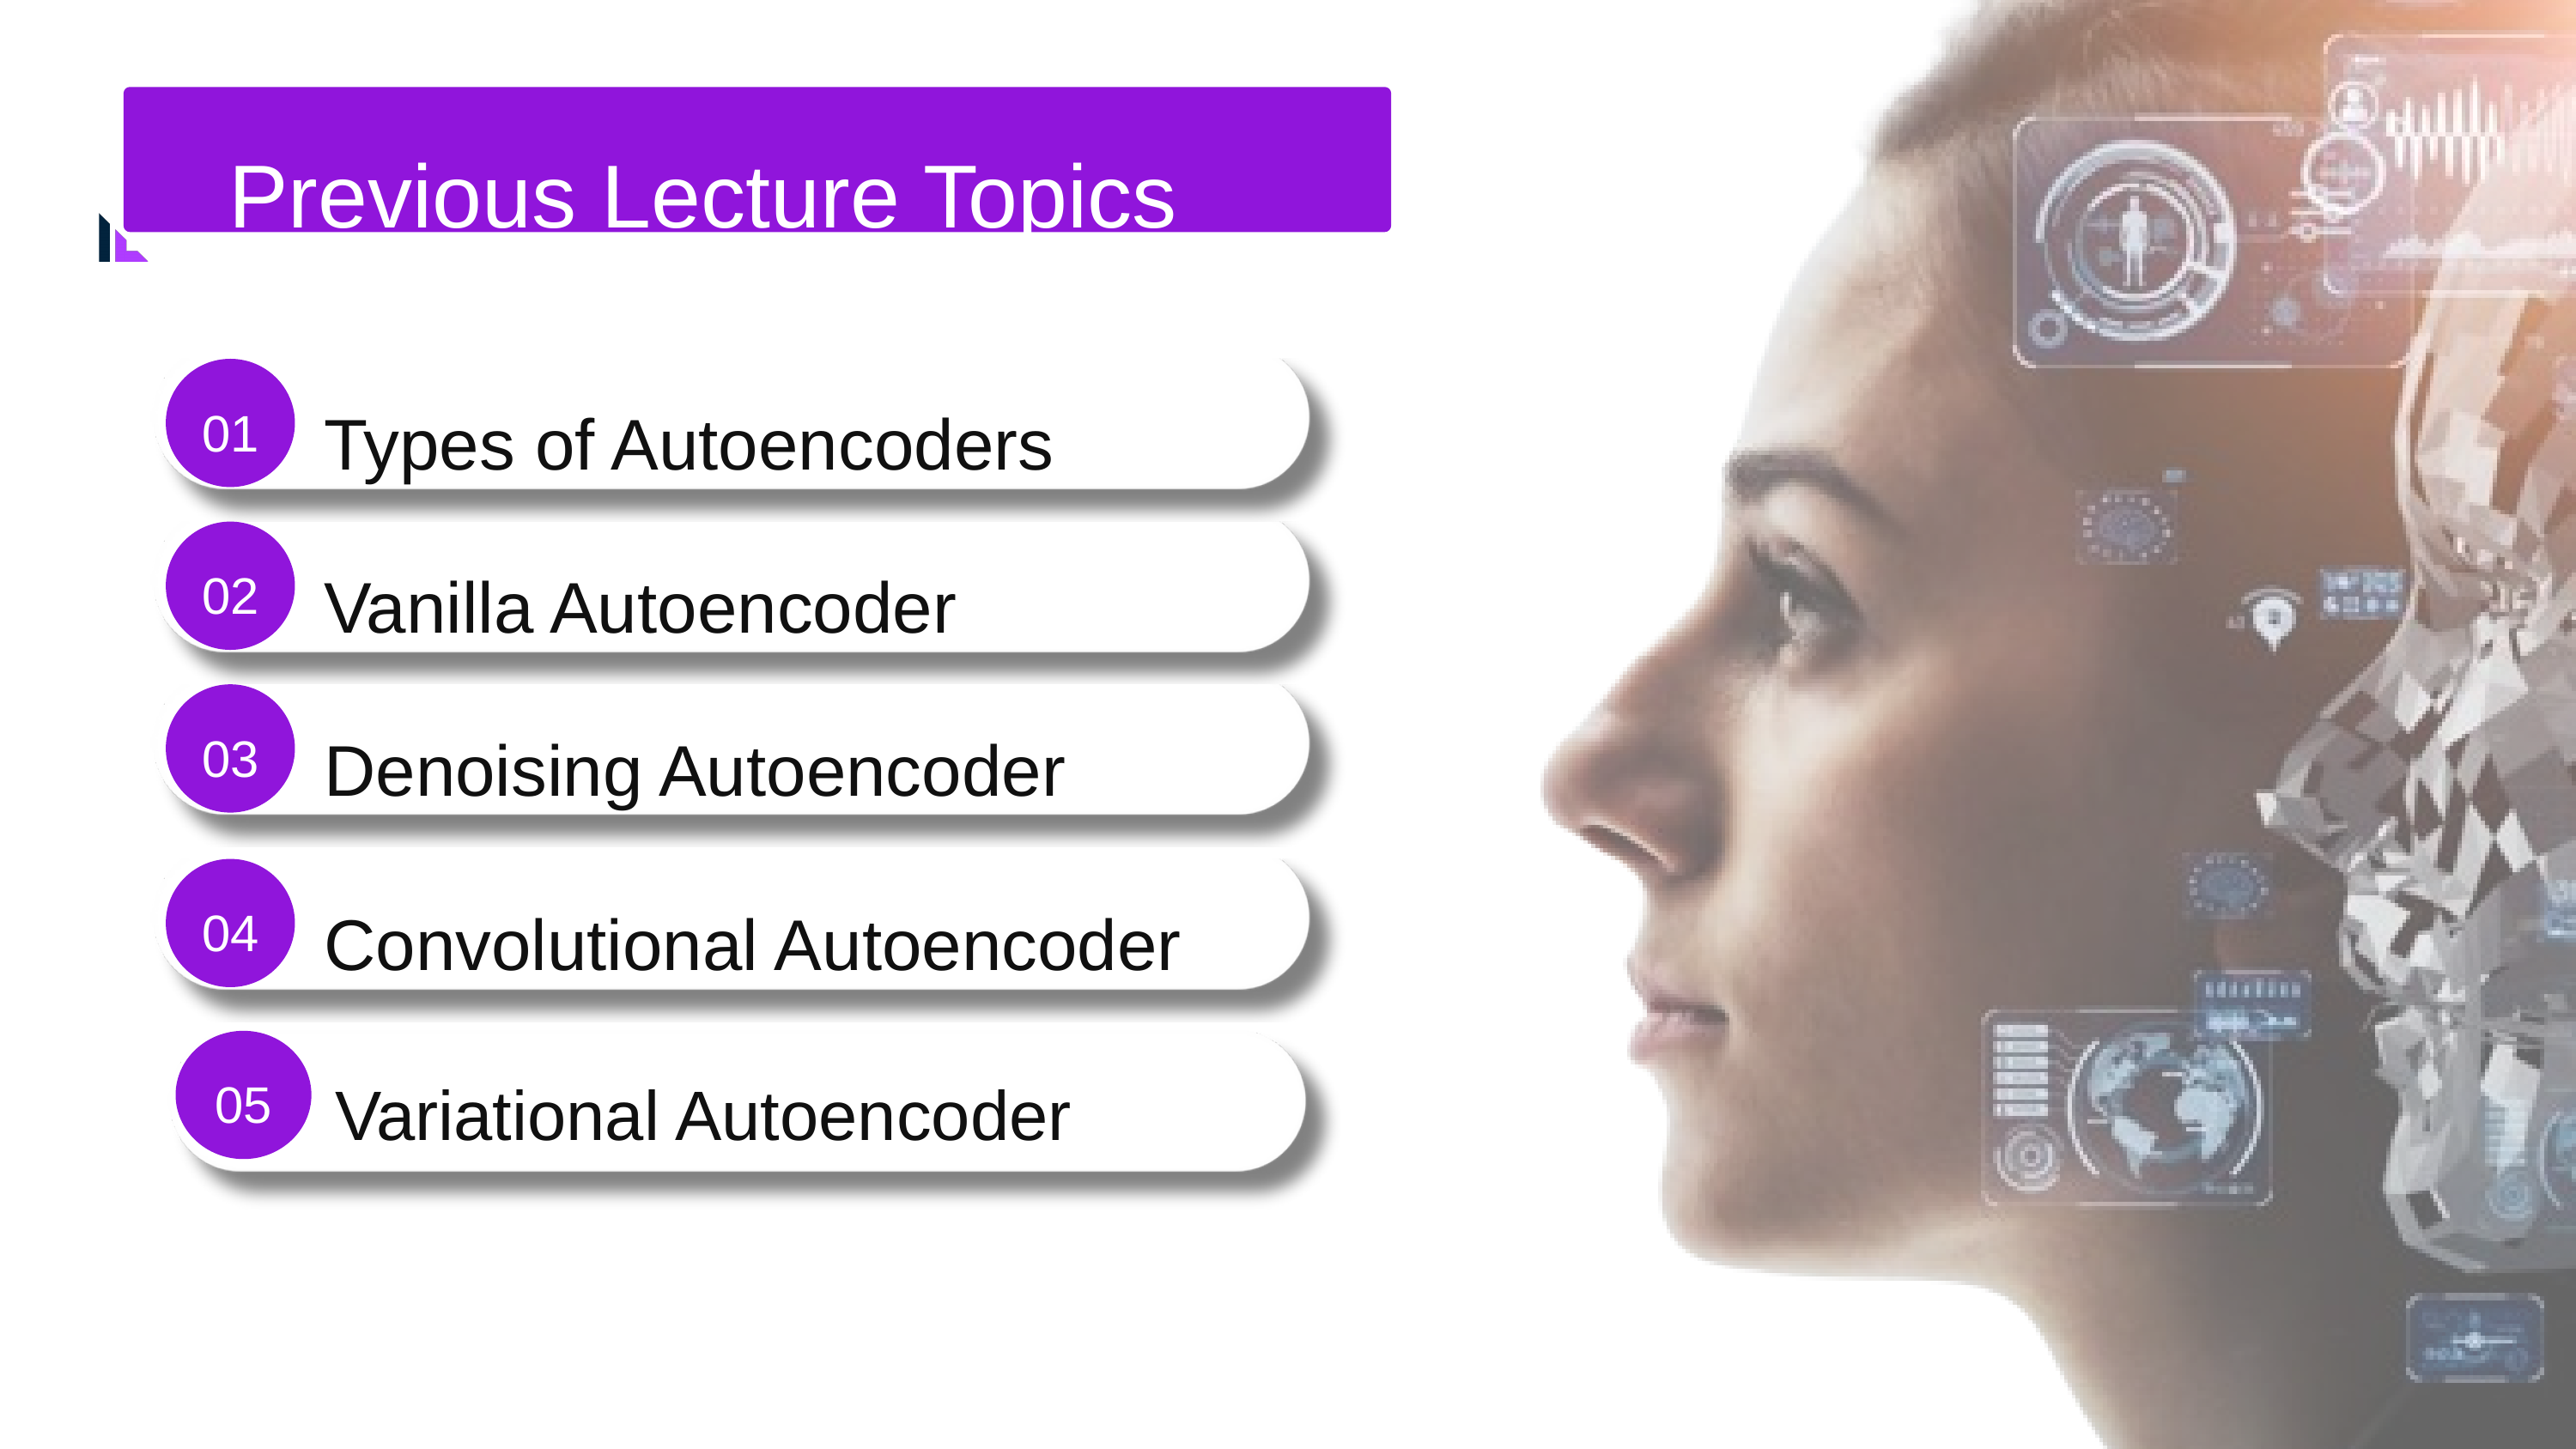

Previous Lecture Topics

01
Types of Autoencoders

02
Vanilla Autoencoder

03
Denoising Autoencoder

04
Convolutional Autoencoder

05
Variational Autoencoder